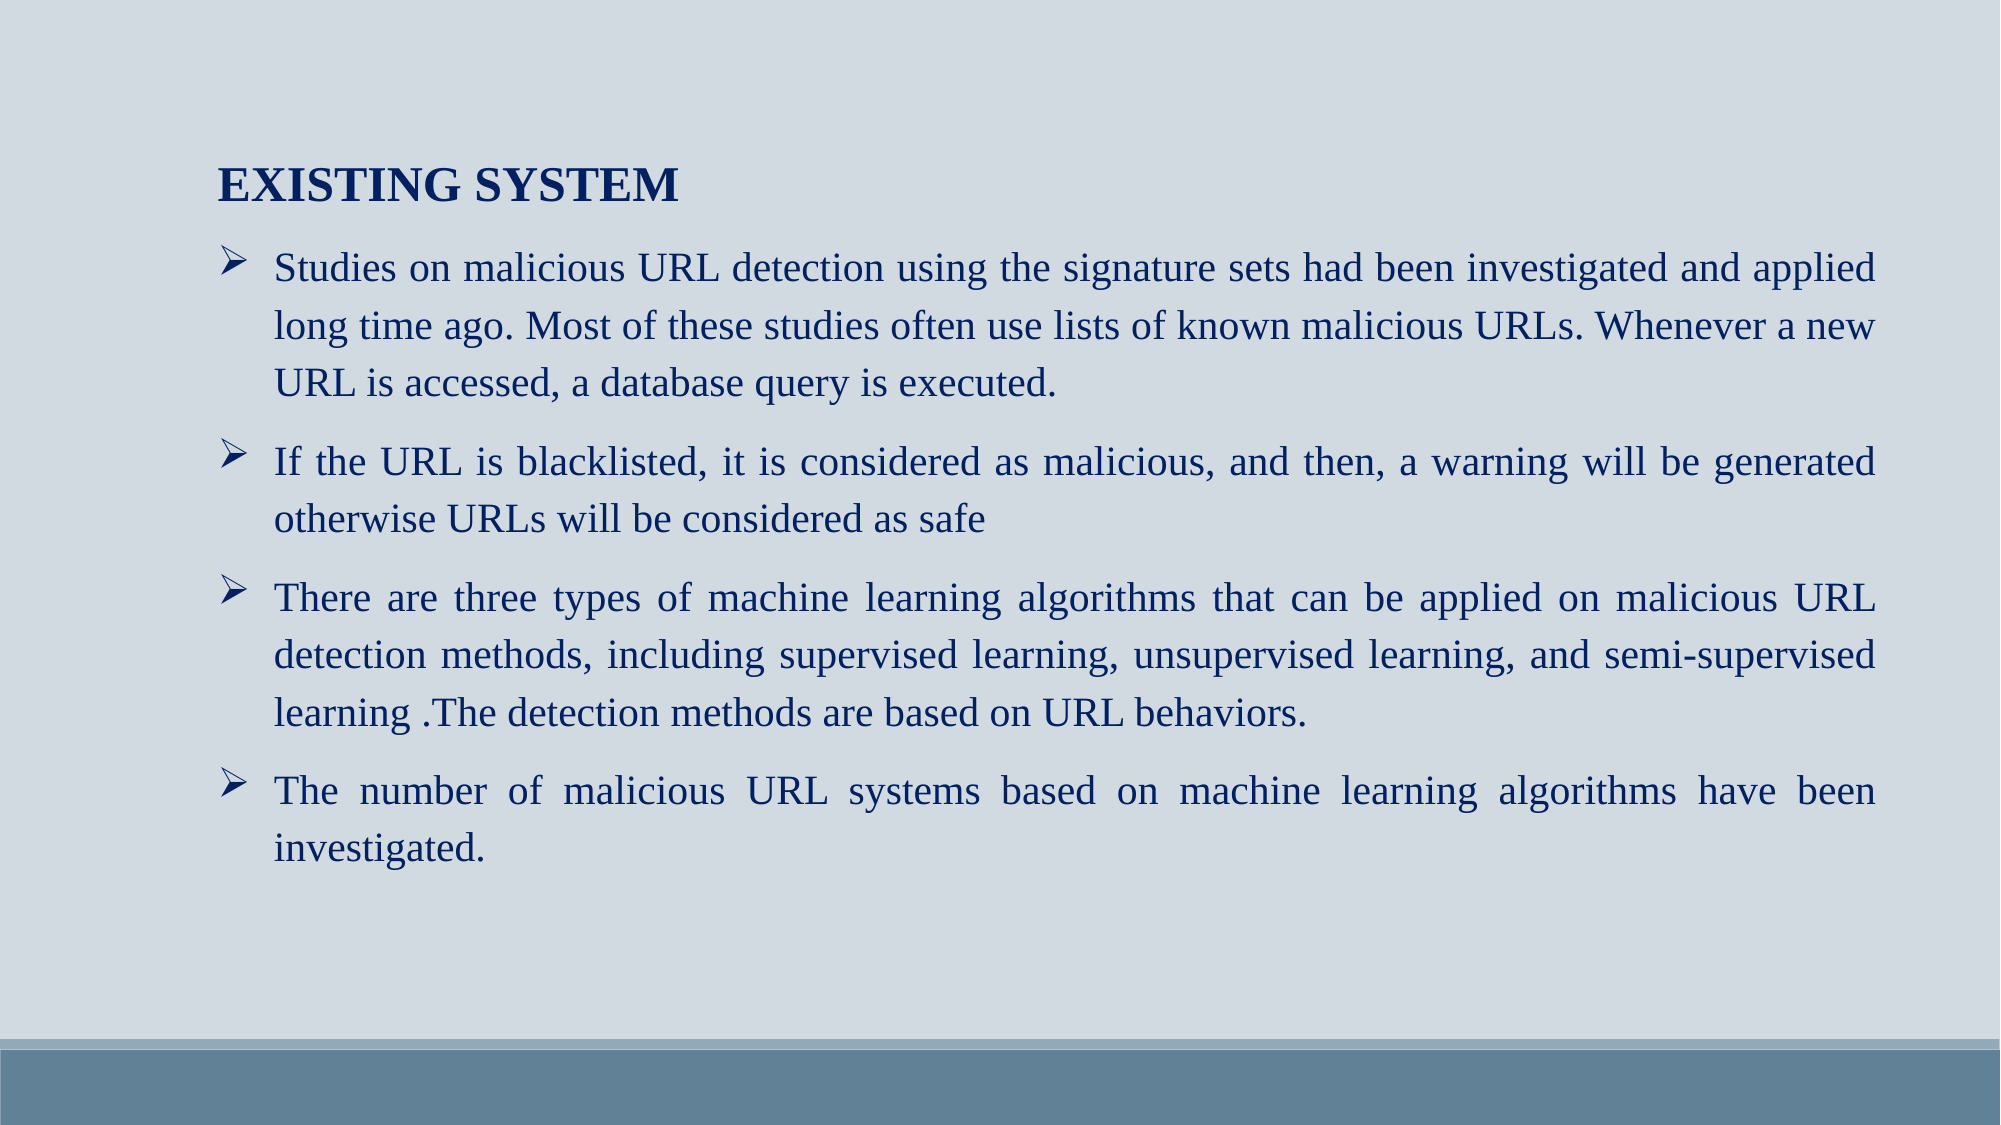

EXISTING SYSTEM
Studies on malicious URL detection using the signature sets had been investigated and applied long time ago. Most of these studies often use lists of known malicious URLs. Whenever a new URL is accessed, a database query is executed.
If the URL is blacklisted, it is considered as malicious, and then, a warning will be generated otherwise URLs will be considered as safe
There are three types of machine learning algorithms that can be applied on malicious URL detection methods, including supervised learning, unsupervised learning, and semi-supervised learning .The detection methods are based on URL behaviors.
The number of malicious URL systems based on machine learning algorithms have been investigated.